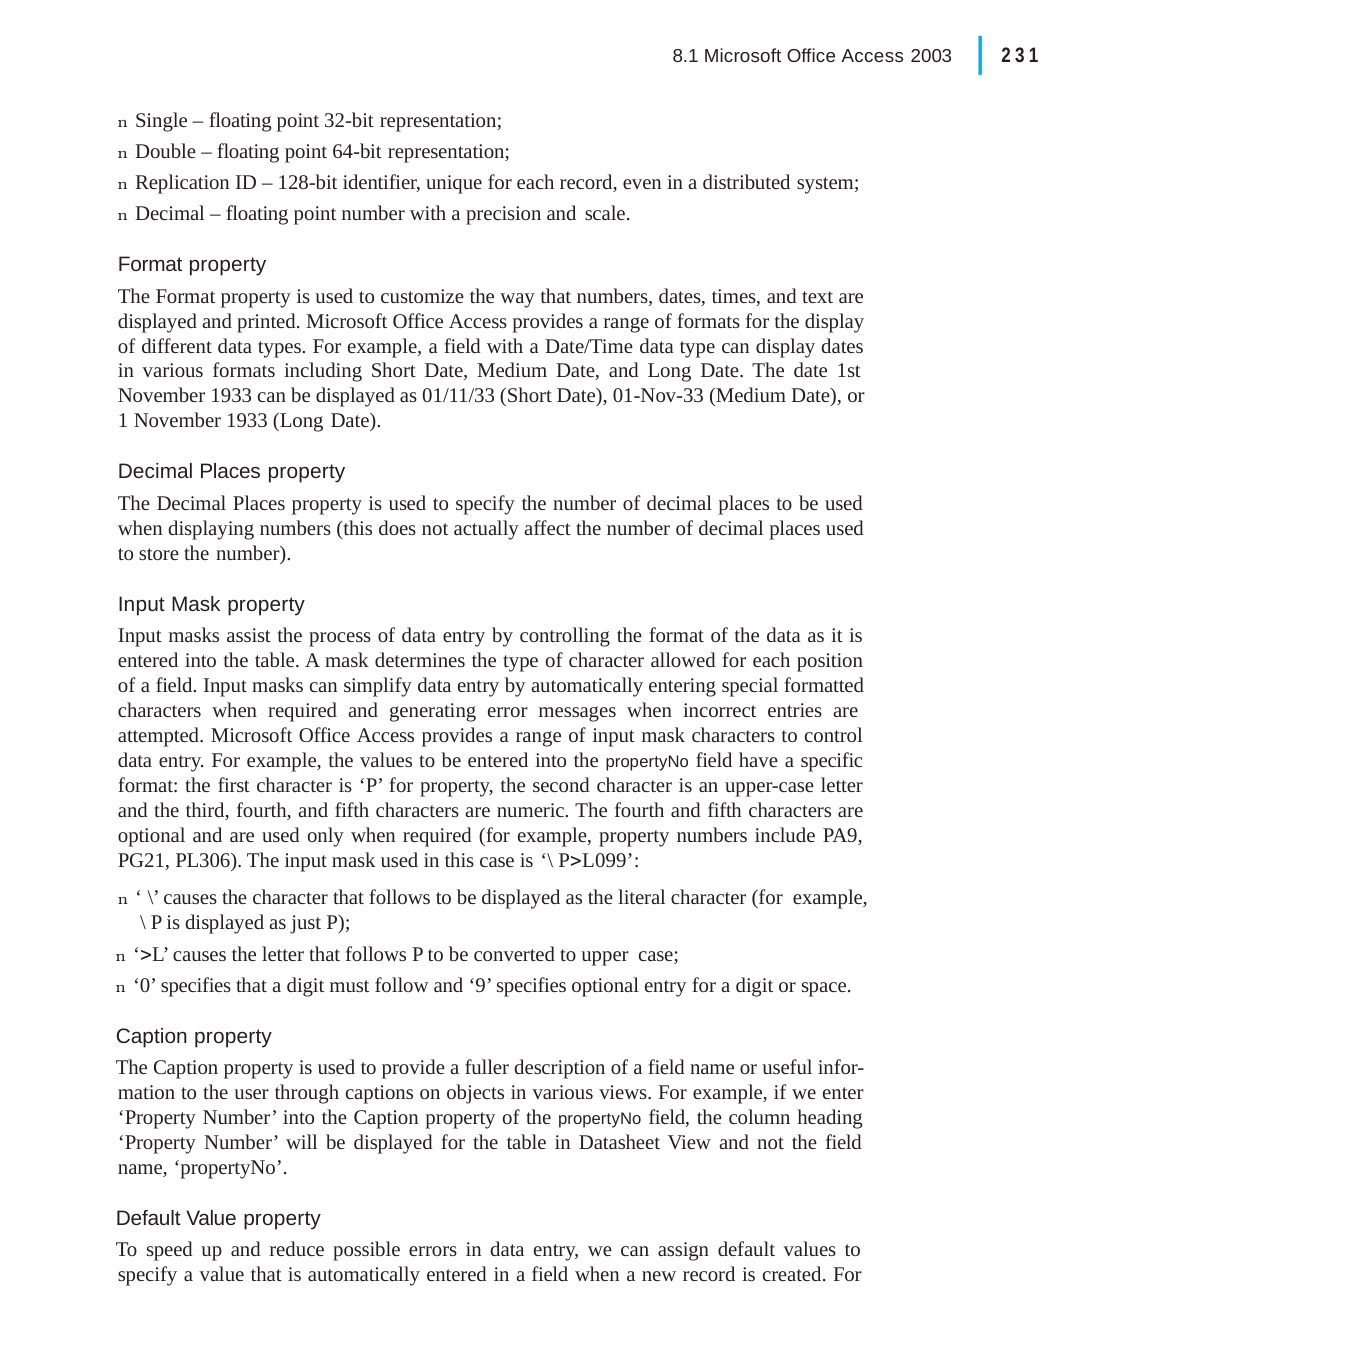

|
231
8.1 Microsoft Office Access 2003
n Single – floating point 32-bit representation;
n Double – floating point 64-bit representation;
n Replication ID – 128-bit identifier, unique for each record, even in a distributed system;
n Decimal – floating point number with a precision and scale.

Format property
The Format property is used to customize the way that numbers, dates, times, and text are  displayed and printed. Microsoft Office Access provides a range of formats for the display  of different data types. For example, a field with a Date/Time data type can display dates  in various formats including Short Date, Medium Date, and Long Date. The date 1st  November 1933 can be displayed as 01/11/33 (Short Date), 01-Nov-33 (Medium Date), or  1 November 1933 (Long Date).

Decimal Places property
The Decimal Places property is used to specify the number of decimal places to be used  when displaying numbers (this does not actually affect the number of decimal places used  to store the number).

Input Mask property
Input masks assist the process of data entry by controlling the format of the data as it is  entered into the table. A mask determines the type of character allowed for each position  of a field. Input masks can simplify data entry by automatically entering special formatted  characters when required and generating error messages when incorrect entries are  attempted. Microsoft Office Access provides a range of input mask characters to control  data entry. For example, the values to be entered into the propertyNo field have a specific  format: the first character is ‘P’ for property, the second character is an upper-case letter  and the third, fourth, and fifth characters are numeric. The fourth and fifth characters are  optional and are used only when required (for example, property numbers include PA9,  PG21, PL306). The input mask used in this case is ‘\ P>L099’:
n ‘ \’ causes the character that follows to be displayed as the literal character (for  example, \ P is displayed as just P);
n ‘>L’ causes the letter that follows P to be converted to upper case;
n ‘0’ specifies that a digit must follow and ‘9’ specifies optional entry for a digit or space.

Caption property
The Caption property is used to provide a fuller description of a field name or useful infor-  mation to the user through captions on objects in various views. For example, if we enter  ‘Property Number’ into the Caption property of the propertyNo field, the column heading  ‘Property Number’ will be displayed for the table in Datasheet View and not the field  name, ‘propertyNo’.

Default Value property
To speed up and reduce possible errors in data entry, we can assign default values to  specify a value that is automatically entered in a field when a new record is created. For